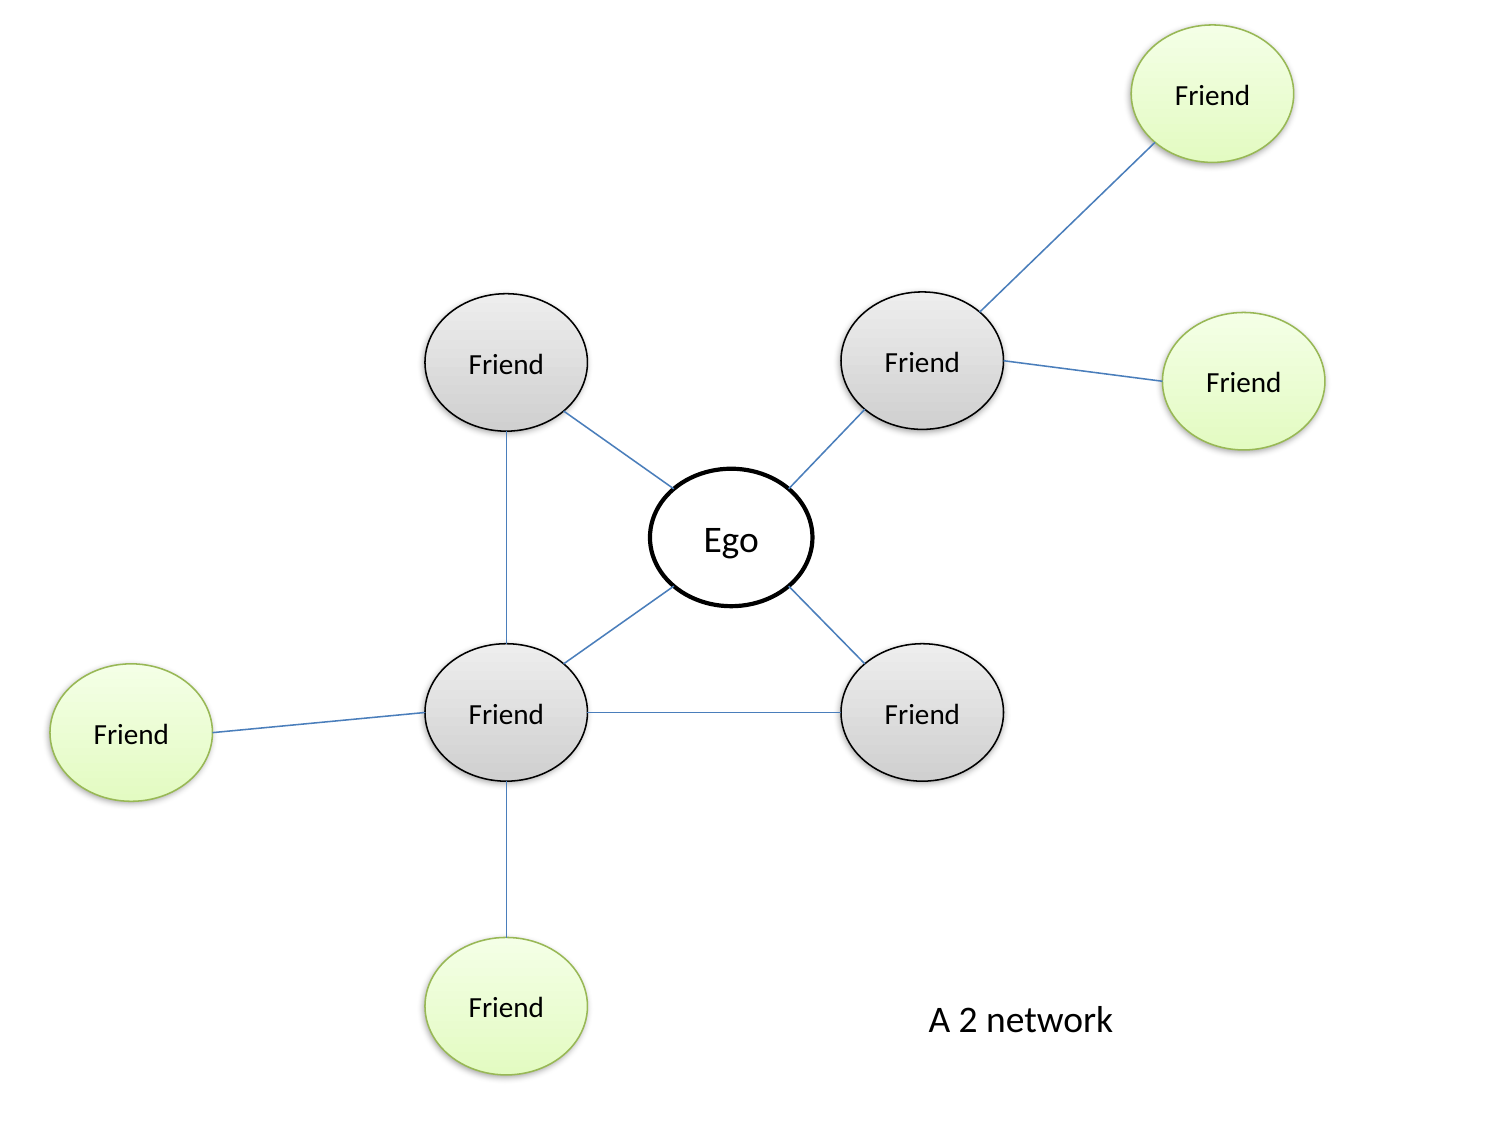

Friend
Friend
Friend
Friend
Ego
Friend
Friend
Friend
Friend
A 2 network